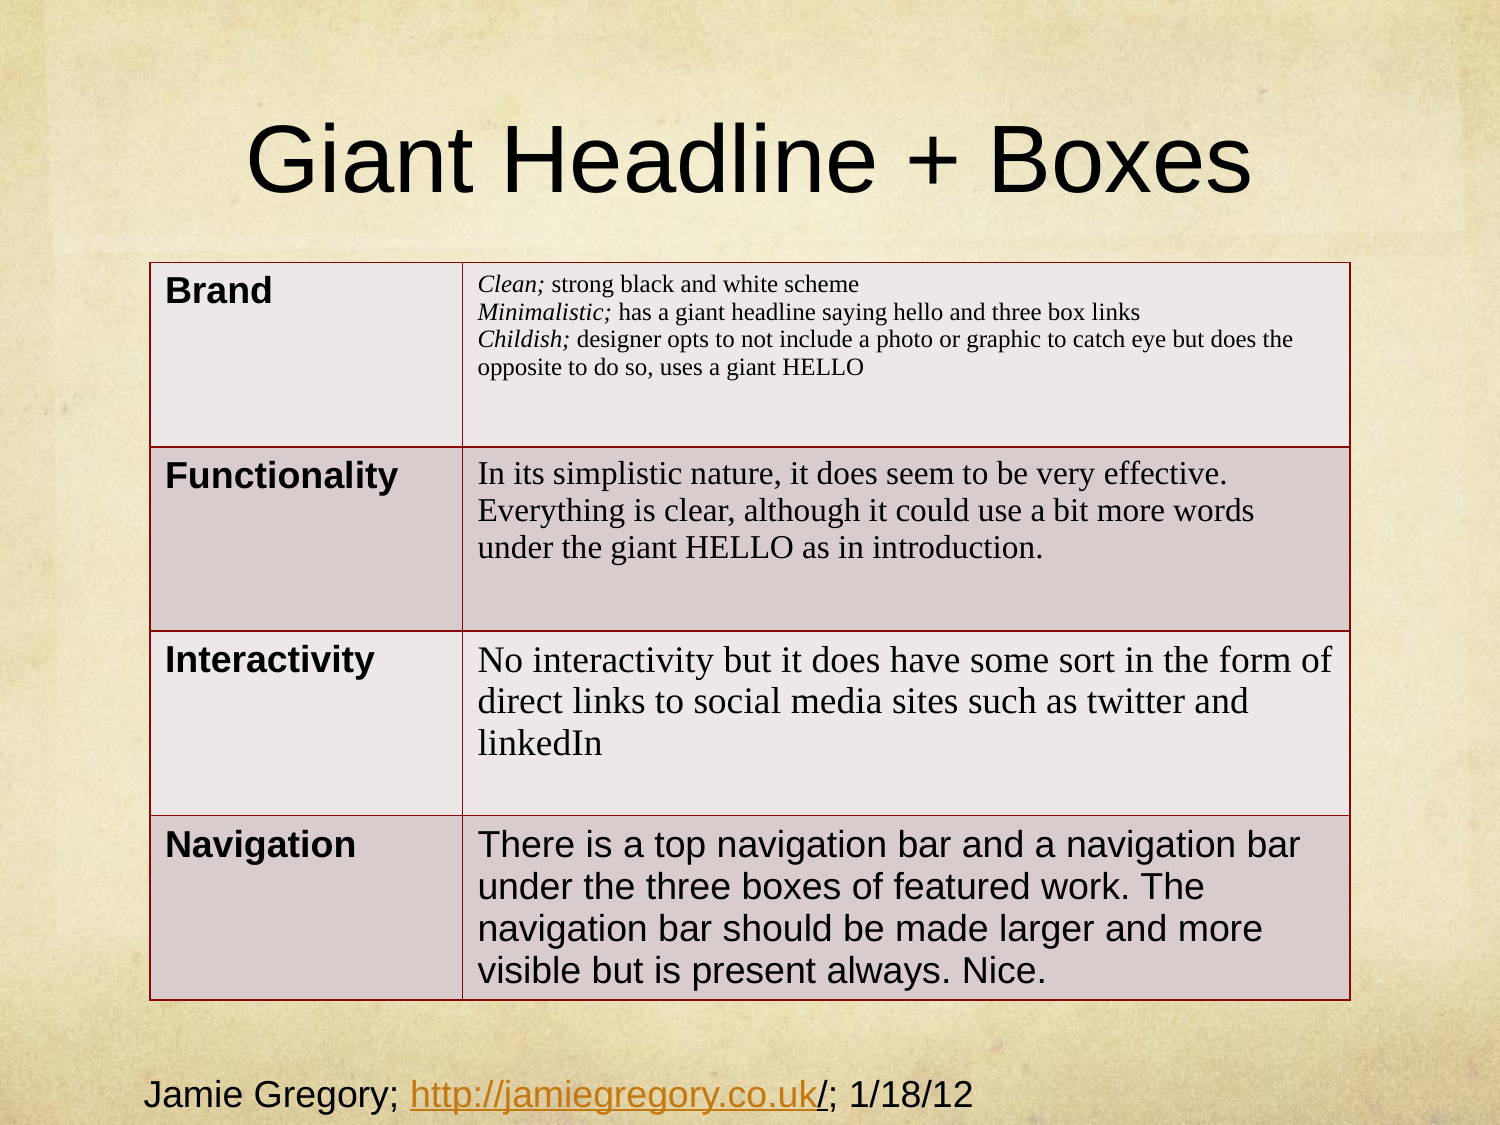

# Giant Headline + Boxes
| Brand | Clean; strong black and white scheme Minimalistic; has a giant headline saying hello and three box links Childish; designer opts to not include a photo or graphic to catch eye but does the opposite to do so, uses a giant HELLO |
| --- | --- |
| Functionality | In its simplistic nature, it does seem to be very effective. Everything is clear, although it could use a bit more words under the giant HELLO as in introduction. |
| Interactivity | No interactivity but it does have some sort in the form of direct links to social media sites such as twitter and linkedIn |
| Navigation | There is a top navigation bar and a navigation bar under the three boxes of featured work. The navigation bar should be made larger and more visible but is present always. Nice. |
Jamie Gregory; http://jamiegregory.co.uk/; 1/18/12